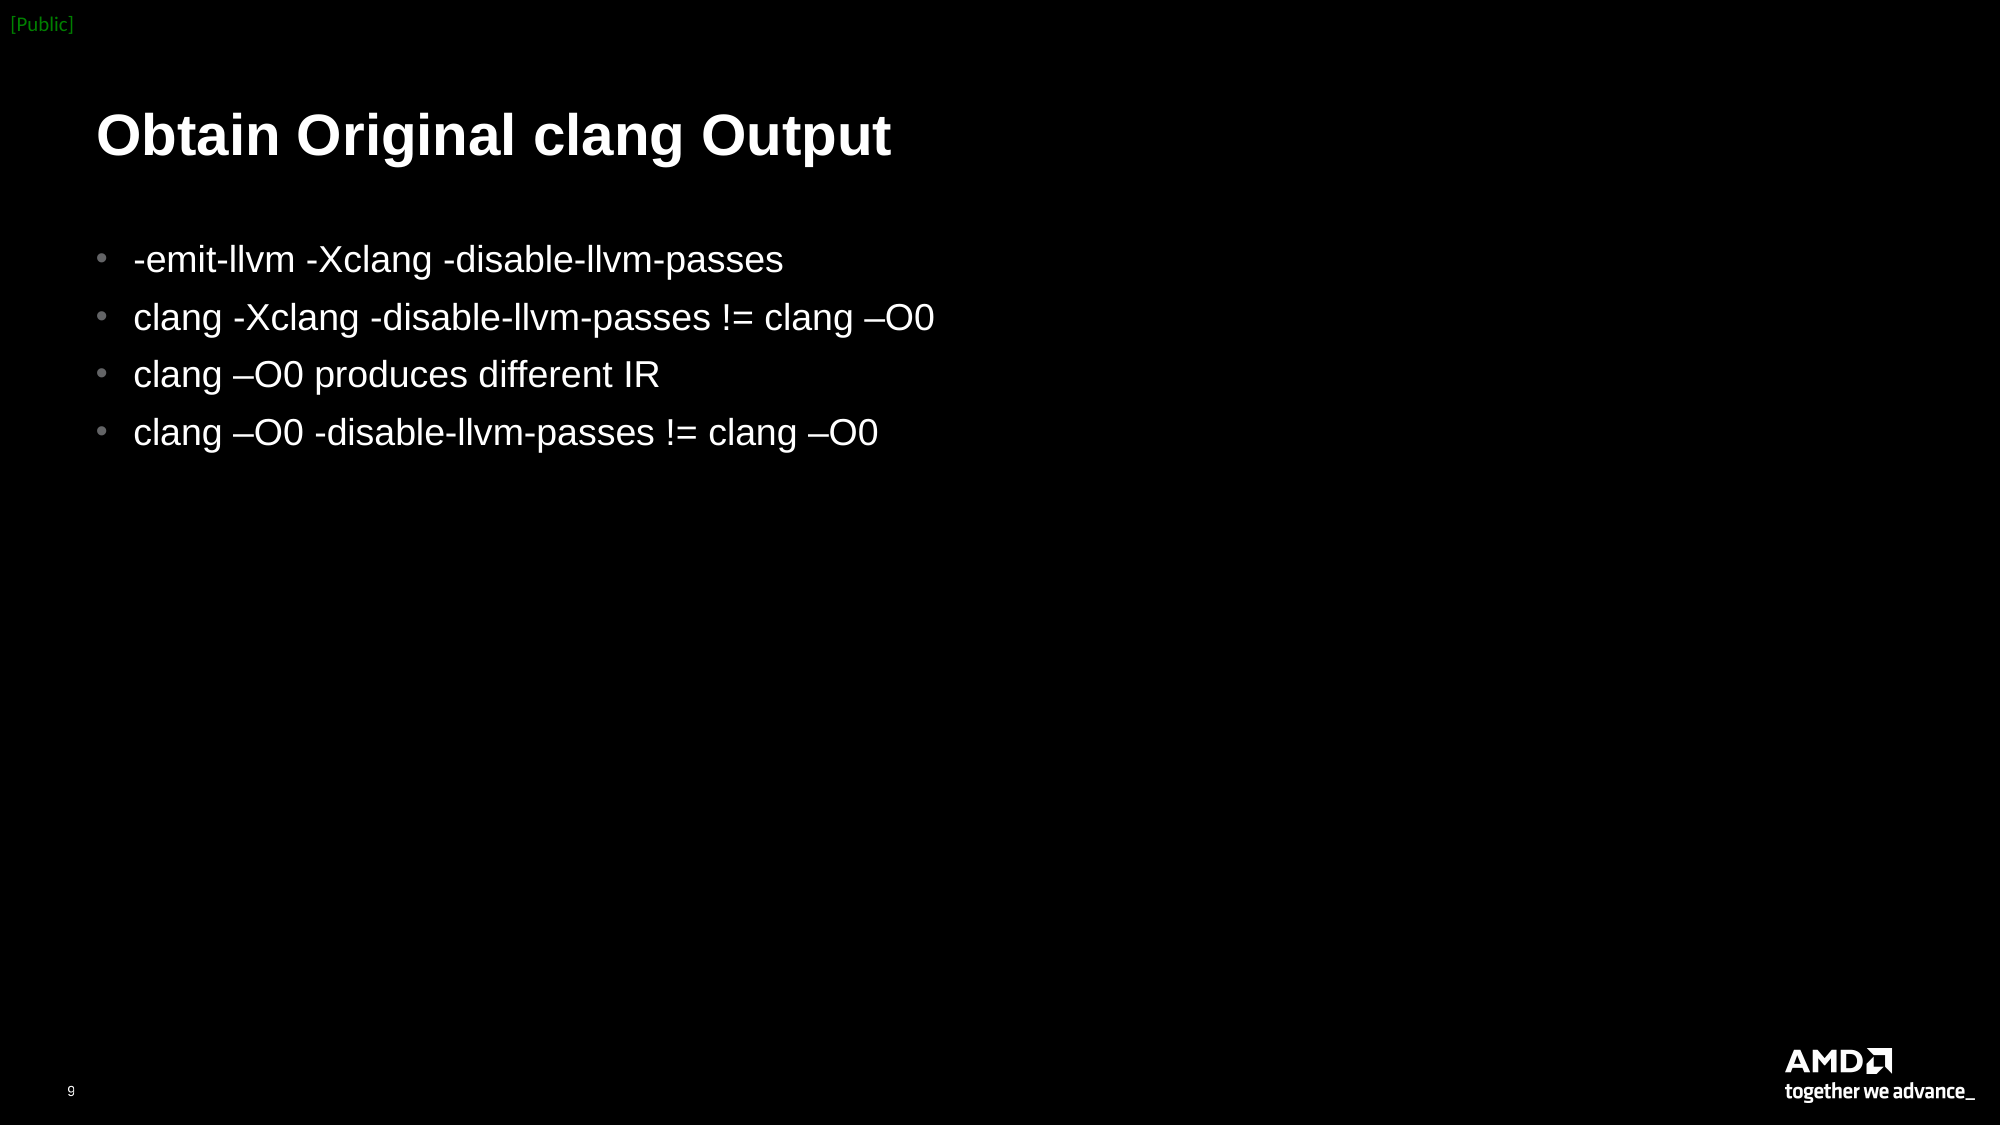

# Obtain Original clang Output
-emit-llvm -Xclang -disable-llvm-passes
clang -Xclang -disable-llvm-passes != clang –O0
clang –O0 produces different IR
clang –O0 -disable-llvm-passes != clang –O0